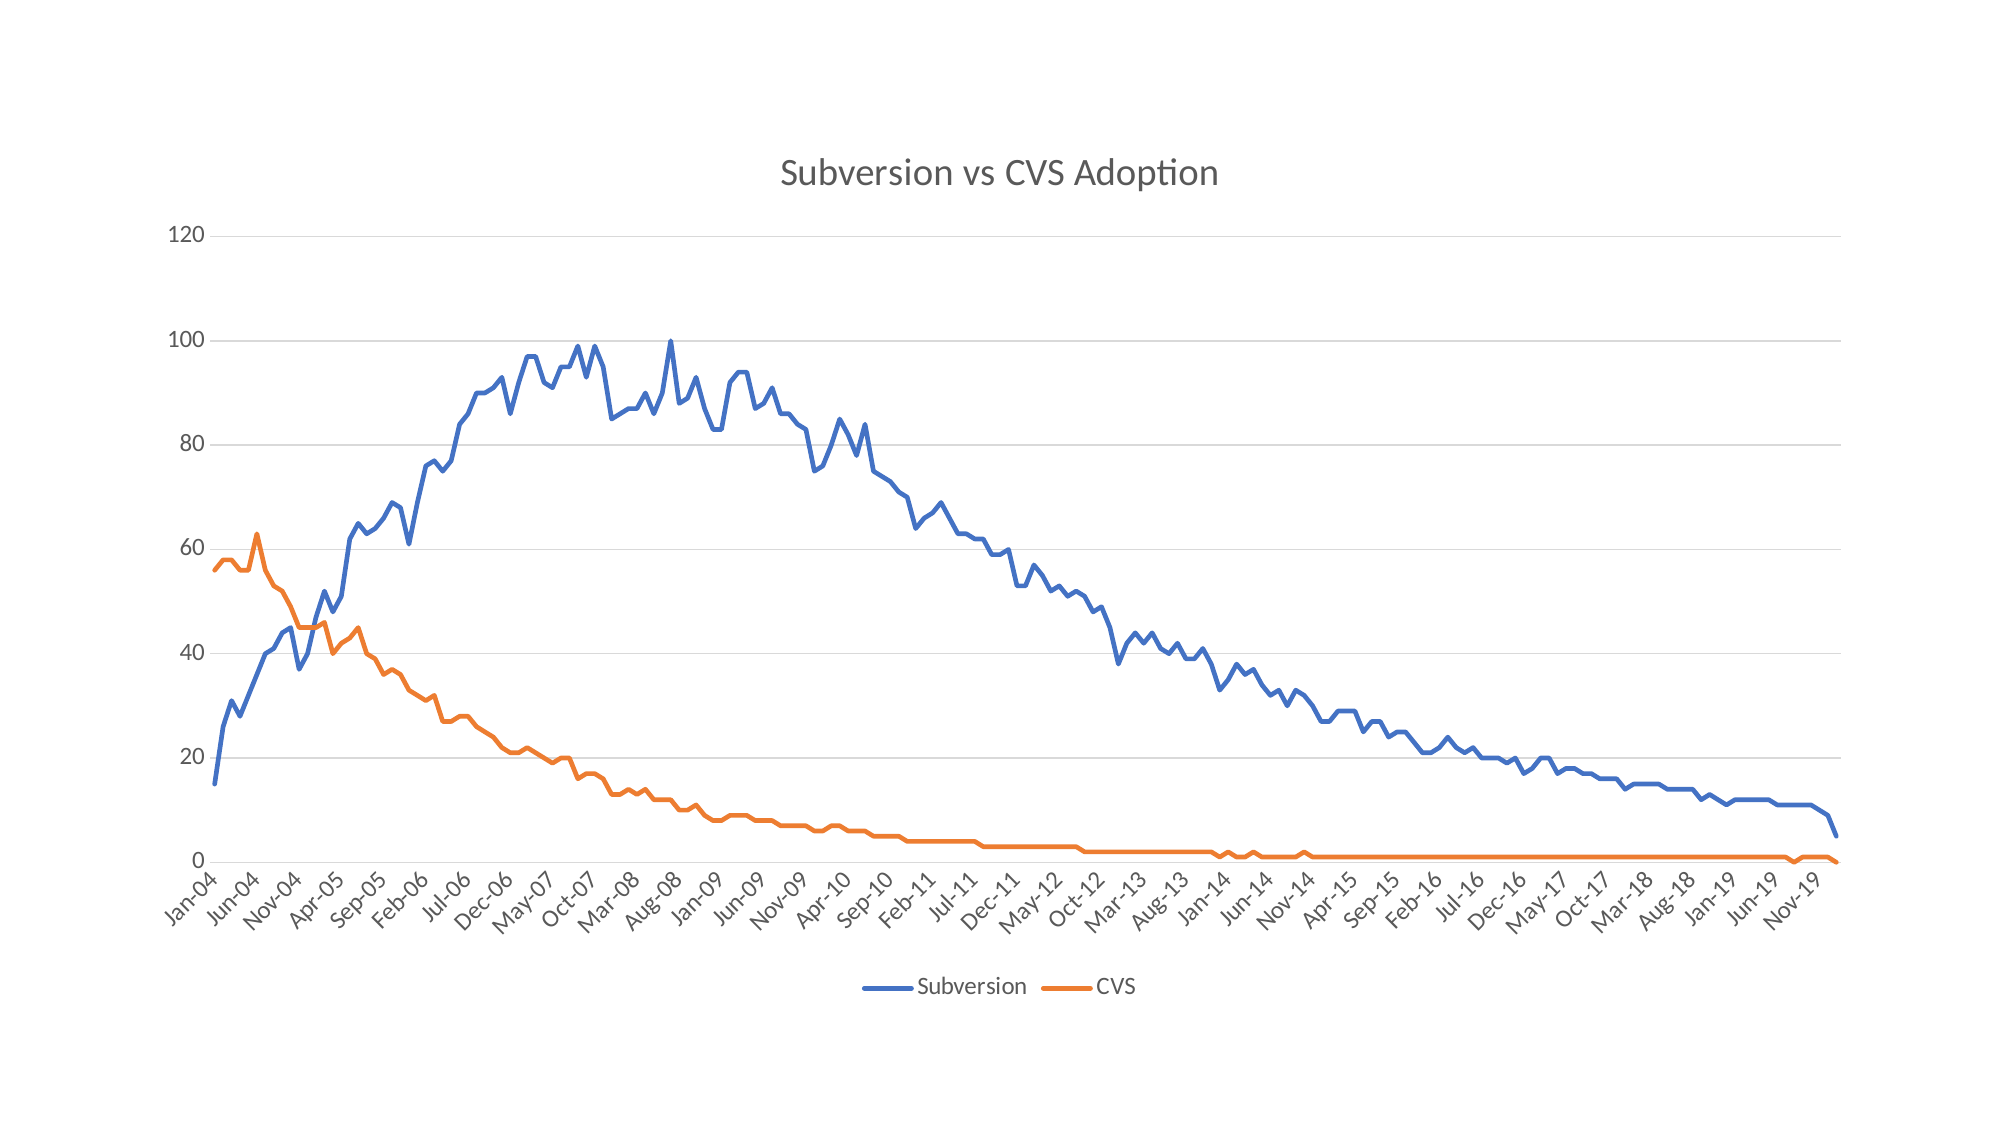

### Chart: Subversion vs CVS Adoption

| Category | Subversion | CVS |
|---|---|---|
| 37987 | 15.0 | 56.0 |
| 38018 | 26.0 | 58.0 |
| 38047 | 31.0 | 58.0 |
| 38078 | 28.0 | 56.0 |
| 38108 | 32.0 | 56.0 |
| 38139 | 36.0 | 63.0 |
| 38169 | 40.0 | 56.0 |
| 38200 | 41.0 | 53.0 |
| 38231 | 44.0 | 52.0 |
| 38261 | 45.0 | 49.0 |
| 38292 | 37.0 | 45.0 |
| 38322 | 40.0 | 45.0 |
| 38353 | 47.0 | 45.0 |
| 38384 | 52.0 | 46.0 |
| 38412 | 48.0 | 40.0 |
| 38443 | 51.0 | 42.0 |
| 38473 | 62.0 | 43.0 |
| 38504 | 65.0 | 45.0 |
| 38534 | 63.0 | 40.0 |
| 38565 | 64.0 | 39.0 |
| 38596 | 66.0 | 36.0 |
| 38626 | 69.0 | 37.0 |
| 38657 | 68.0 | 36.0 |
| 38687 | 61.0 | 33.0 |
| 38718 | 69.0 | 32.0 |
| 38749 | 76.0 | 31.0 |
| 38777 | 77.0 | 32.0 |
| 38808 | 75.0 | 27.0 |
| 38838 | 77.0 | 27.0 |
| 38869 | 84.0 | 28.0 |
| 38899 | 86.0 | 28.0 |
| 38930 | 90.0 | 26.0 |
| 38961 | 90.0 | 25.0 |
| 38991 | 91.0 | 24.0 |
| 39022 | 93.0 | 22.0 |
| 39052 | 86.0 | 21.0 |
| 39083 | 92.0 | 21.0 |
| 39114 | 97.0 | 22.0 |
| 39142 | 97.0 | 21.0 |
| 39173 | 92.0 | 20.0 |
| 39203 | 91.0 | 19.0 |
| 39234 | 95.0 | 20.0 |
| 39264 | 95.0 | 20.0 |
| 39295 | 99.0 | 16.0 |
| 39326 | 93.0 | 17.0 |
| 39356 | 99.0 | 17.0 |
| 39387 | 95.0 | 16.0 |
| 39417 | 85.0 | 13.0 |
| 39448 | 86.0 | 13.0 |
| 39479 | 87.0 | 14.0 |
| 39508 | 87.0 | 13.0 |
| 39539 | 90.0 | 14.0 |
| 39569 | 86.0 | 12.0 |
| 39600 | 90.0 | 12.0 |
| 39630 | 100.0 | 12.0 |
| 39661 | 88.0 | 10.0 |
| 39692 | 89.0 | 10.0 |
| 39722 | 93.0 | 11.0 |
| 39753 | 87.0 | 9.0 |
| 39783 | 83.0 | 8.0 |
| 39814 | 83.0 | 8.0 |
| 39845 | 92.0 | 9.0 |
| 39873 | 94.0 | 9.0 |
| 39904 | 94.0 | 9.0 |
| 39934 | 87.0 | 8.0 |
| 39965 | 88.0 | 8.0 |
| 39995 | 91.0 | 8.0 |
| 40026 | 86.0 | 7.0 |
| 40057 | 86.0 | 7.0 |
| 40087 | 84.0 | 7.0 |
| 40118 | 83.0 | 7.0 |
| 40148 | 75.0 | 6.0 |
| 40179 | 76.0 | 6.0 |
| 40210 | 80.0 | 7.0 |
| 40238 | 85.0 | 7.0 |
| 40269 | 82.0 | 6.0 |
| 40299 | 78.0 | 6.0 |
| 40330 | 84.0 | 6.0 |
| 40360 | 75.0 | 5.0 |
| 40391 | 74.0 | 5.0 |
| 40422 | 73.0 | 5.0 |
| 40452 | 71.0 | 5.0 |
| 40483 | 70.0 | 4.0 |
| 40513 | 64.0 | 4.0 |
| 40544 | 66.0 | 4.0 |
| 40575 | 67.0 | 4.0 |
| 40603 | 69.0 | 4.0 |
| 40634 | 66.0 | 4.0 |
| 40664 | 63.0 | 4.0 |
| 40695 | 63.0 | 4.0 |
| 40725 | 62.0 | 4.0 |
| 40756 | 62.0 | 3.0 |
| 40787 | 59.0 | 3.0 |
| 40817 | 59.0 | 3.0 |
| 40848 | 60.0 | 3.0 |
| 40878 | 53.0 | 3.0 |
| 40909 | 53.0 | 3.0 |
| 40940 | 57.0 | 3.0 |
| 40969 | 55.0 | 3.0 |
| 41000 | 52.0 | 3.0 |
| 41030 | 53.0 | 3.0 |
| 41061 | 51.0 | 3.0 |
| 41091 | 52.0 | 3.0 |
| 41122 | 51.0 | 2.0 |
| 41153 | 48.0 | 2.0 |
| 41183 | 49.0 | 2.0 |
| 41214 | 45.0 | 2.0 |
| 41244 | 38.0 | 2.0 |
| 41275 | 42.0 | 2.0 |
| 41306 | 44.0 | 2.0 |
| 41334 | 42.0 | 2.0 |
| 41365 | 44.0 | 2.0 |
| 41395 | 41.0 | 2.0 |
| 41426 | 40.0 | 2.0 |
| 41456 | 42.0 | 2.0 |
| 41487 | 39.0 | 2.0 |
| 41518 | 39.0 | 2.0 |
| 41548 | 41.0 | 2.0 |
| 41579 | 38.0 | 2.0 |
| 41609 | 33.0 | 1.0 |
| 41640 | 35.0 | 2.0 |
| 41671 | 38.0 | 1.0 |
| 41699 | 36.0 | 1.0 |
| 41730 | 37.0 | 2.0 |
| 41760 | 34.0 | 1.0 |
| 41791 | 32.0 | 1.0 |
| 41821 | 33.0 | 1.0 |
| 41852 | 30.0 | 1.0 |
| 41883 | 33.0 | 1.0 |
| 41913 | 32.0 | 2.0 |
| 41944 | 30.0 | 1.0 |
| 41974 | 27.0 | 1.0 |
| 42005 | 27.0 | 1.0 |
| 42036 | 29.0 | 1.0 |
| 42064 | 29.0 | 1.0 |
| 42095 | 29.0 | 1.0 |
| 42125 | 25.0 | 1.0 |
| 42156 | 27.0 | 1.0 |
| 42186 | 27.0 | 1.0 |
| 42217 | 24.0 | 1.0 |
| 42248 | 25.0 | 1.0 |
| 42278 | 25.0 | 1.0 |
| 42309 | 23.0 | 1.0 |
| 42339 | 21.0 | 1.0 |
| 42370 | 21.0 | 1.0 |
| 42401 | 22.0 | 1.0 |
| 42430 | 24.0 | 1.0 |
| 42461 | 22.0 | 1.0 |
| 42491 | 21.0 | 1.0 |
| 42522 | 22.0 | 1.0 |
| 42552 | 20.0 | 1.0 |
| 42583 | 20.0 | 1.0 |
| 42614 | 20.0 | 1.0 |
| 42644 | 19.0 | 1.0 |
| 42675 | 20.0 | 1.0 |
| 42705 | 17.0 | 1.0 |
| 42736 | 18.0 | 1.0 |
| 42767 | 20.0 | 1.0 |
| 42795 | 20.0 | 1.0 |
| 42826 | 17.0 | 1.0 |
| 42856 | 18.0 | 1.0 |
| 42887 | 18.0 | 1.0 |
| 42917 | 17.0 | 1.0 |
| 42948 | 17.0 | 1.0 |
| 42979 | 16.0 | 1.0 |
| 43009 | 16.0 | 1.0 |
| 43040 | 16.0 | 1.0 |
| 43070 | 14.0 | 1.0 |
| 43101 | 15.0 | 1.0 |
| 43132 | 15.0 | 1.0 |
| 43160 | 15.0 | 1.0 |
| 43191 | 15.0 | 1.0 |
| 43221 | 14.0 | 1.0 |
| 43252 | 14.0 | 1.0 |
| 43282 | 14.0 | 1.0 |
| 43313 | 14.0 | 1.0 |
| 43344 | 12.0 | 1.0 |
| 43374 | 13.0 | 1.0 |
| 43405 | 12.0 | 1.0 |
| 43435 | 11.0 | 1.0 |
| 43466 | 12.0 | 1.0 |
| 43497 | 12.0 | 1.0 |
| 43525 | 12.0 | 1.0 |
| 43556 | 12.0 | 1.0 |
| 43586 | 12.0 | 1.0 |
| 43617 | 11.0 | 1.0 |
| 43647 | 11.0 | 1.0 |
| 43678 | 11.0 | 0.0 |
| 43709 | 11.0 | 1.0 |
| 43739 | 11.0 | 1.0 |
| 43770 | 10.0 | 1.0 |
| 43800 | 9.0 | 1.0 |
| 43831 | 5.0 | 0.0 |